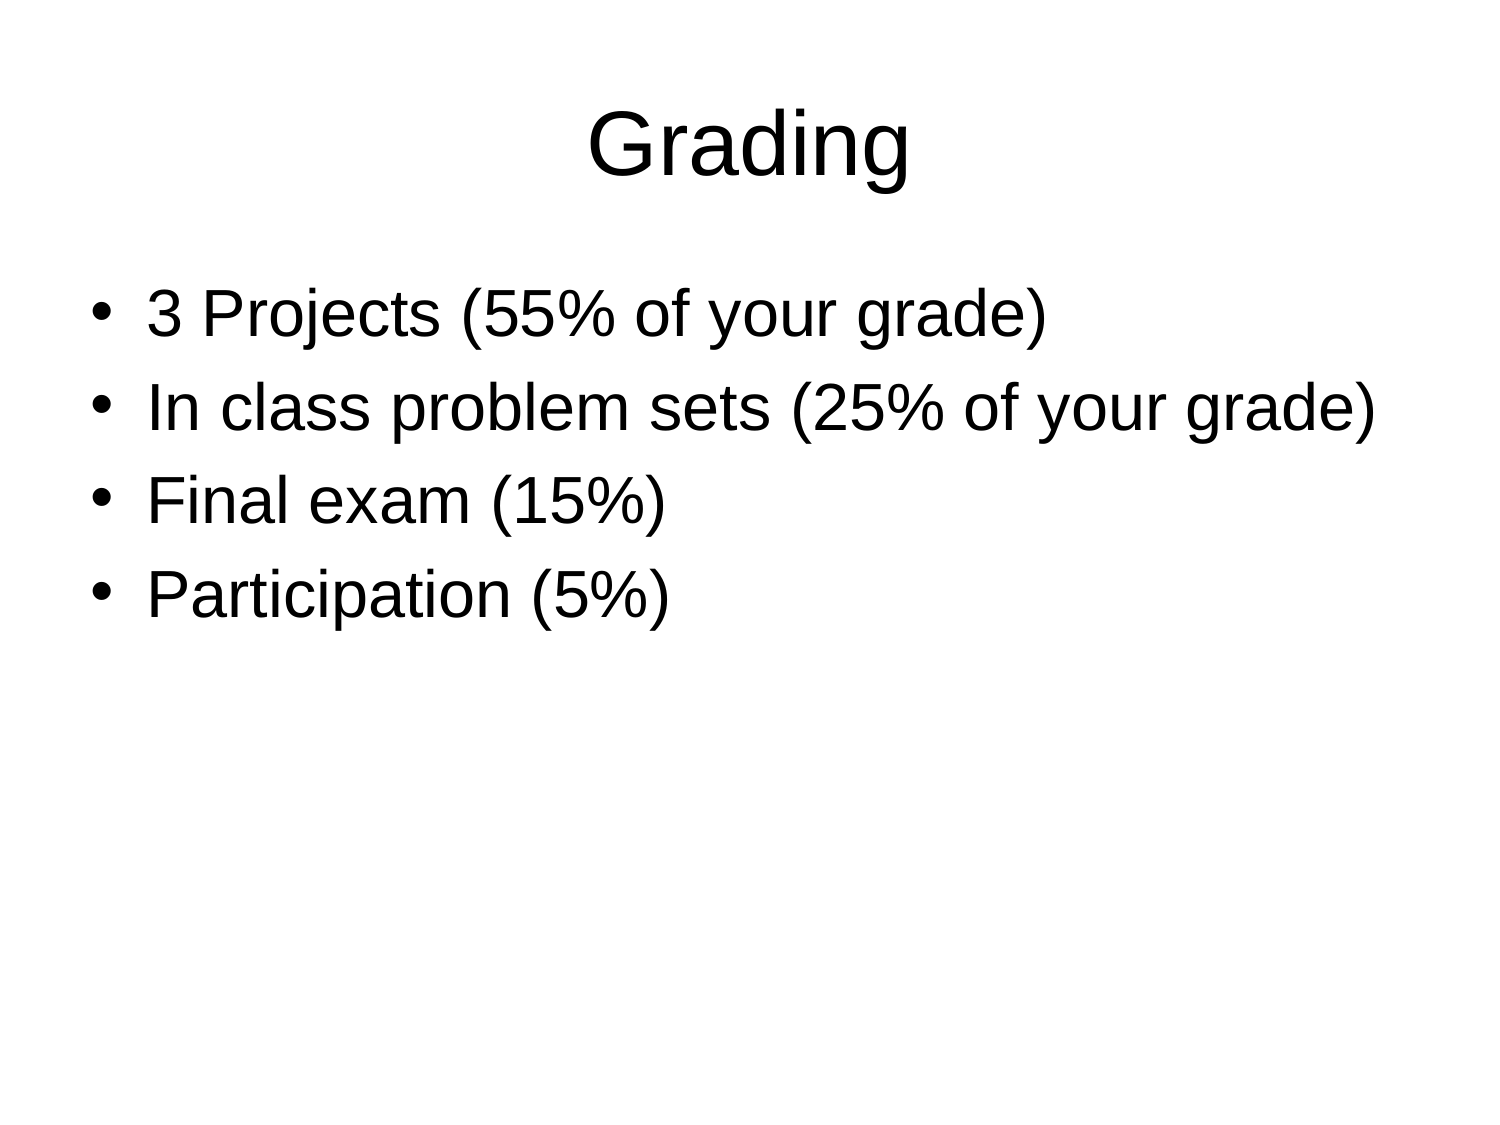

# Grading
3 Projects (55% of your grade)
In class problem sets (25% of your grade)
Final exam (15%)
Participation (5%)